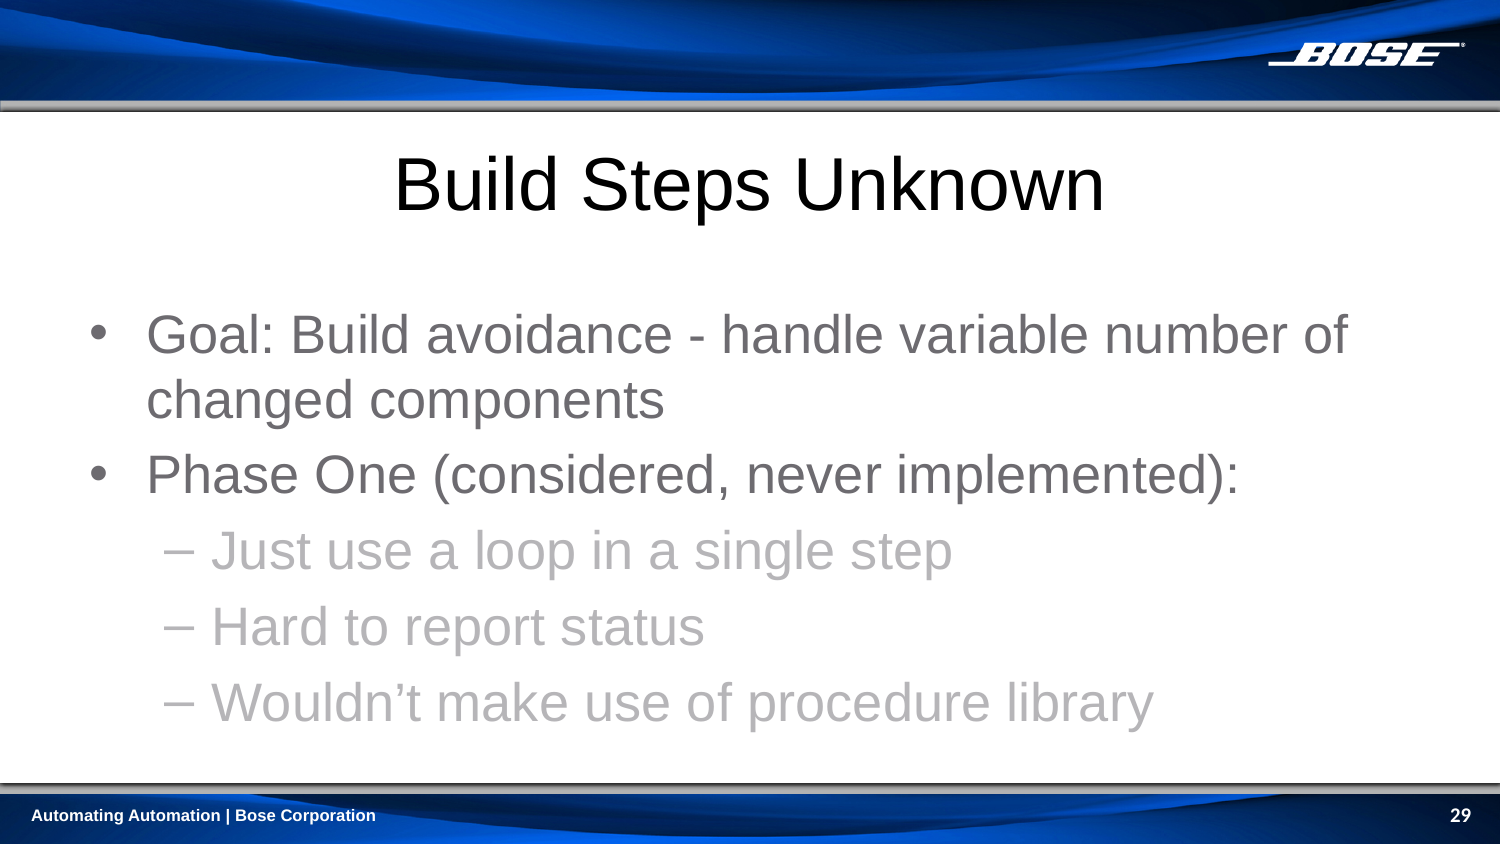

# Build Steps Unknown
Goal: Build avoidance - handle variable number of changed components
Phase One (considered, never implemented):
Just use a loop in a single step
Hard to report status
Wouldn’t make use of procedure library